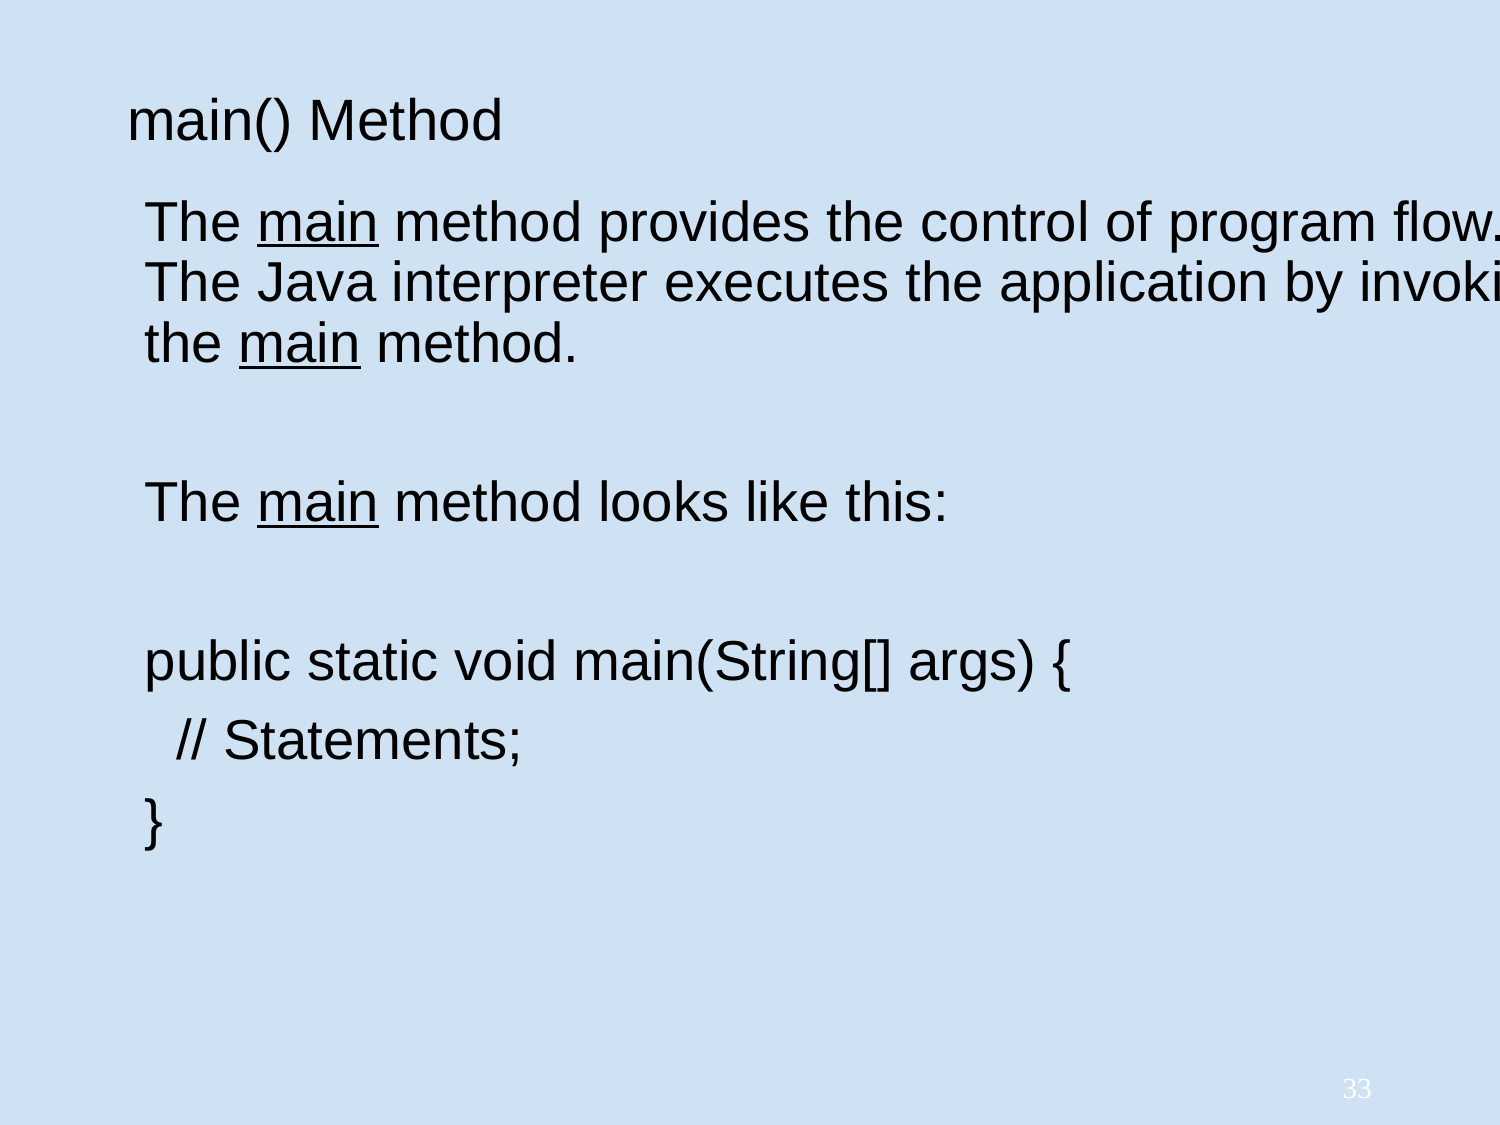

main() Method
The main method provides the control of program flow. The Java interpreter executes the application by invoking the main method.

The main method looks like this:

public static void main(String[] args) {
  // Statements;
}
33